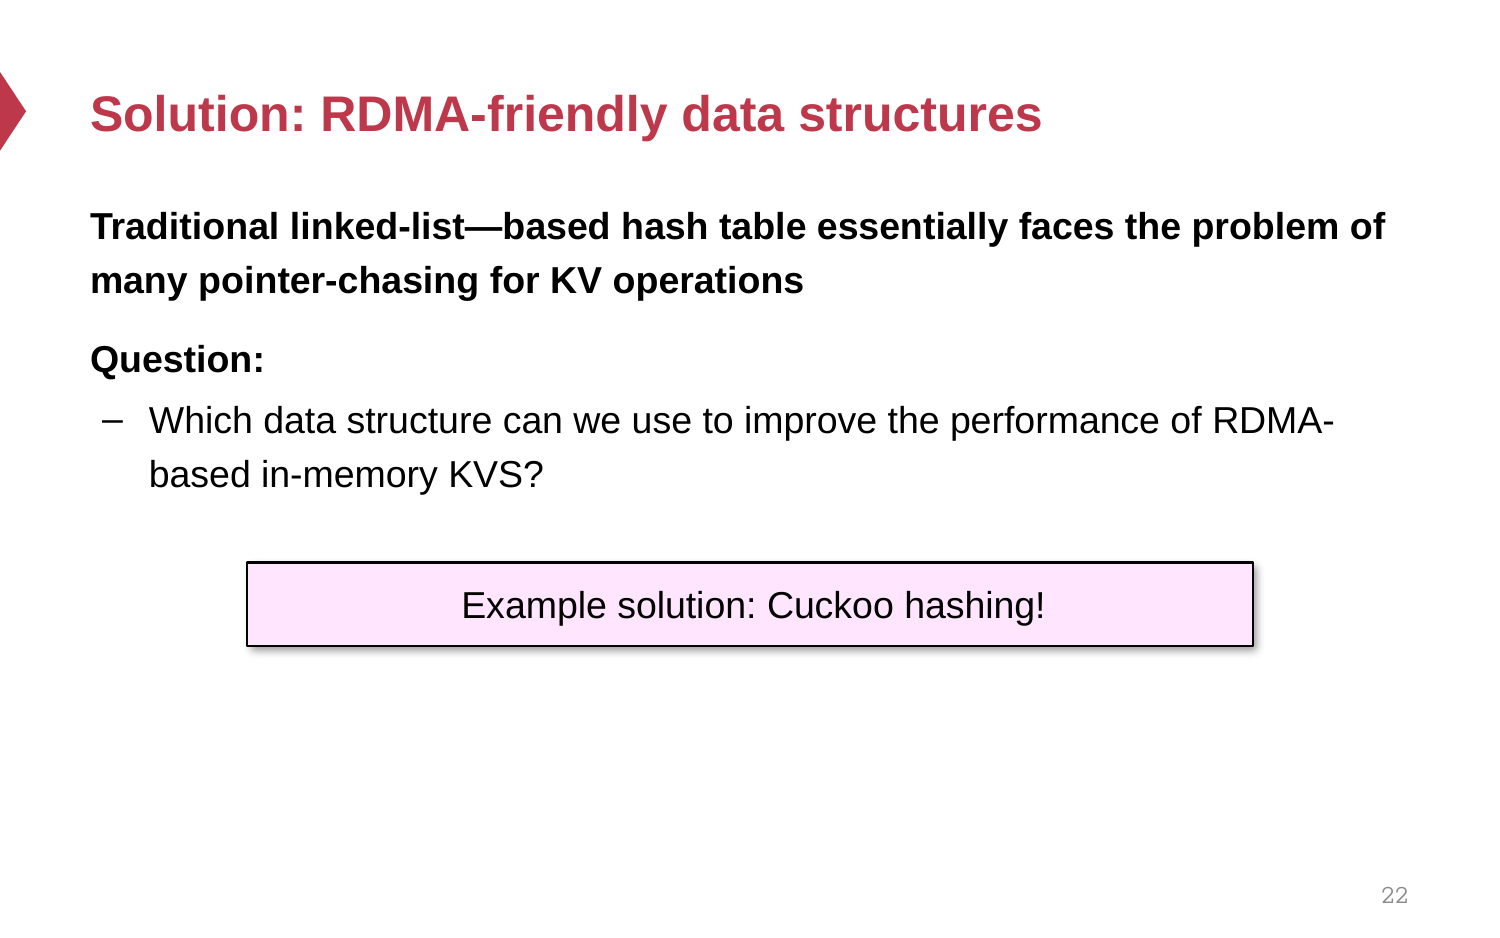

# Solution: RDMA-friendly data structures
Traditional linked-list—based hash table essentially faces the problem of many pointer-chasing for KV operations
Question:
Which data structure can we use to improve the performance of RDMA-based in-memory KVS?

Example solution: Cuckoo hashing!
22